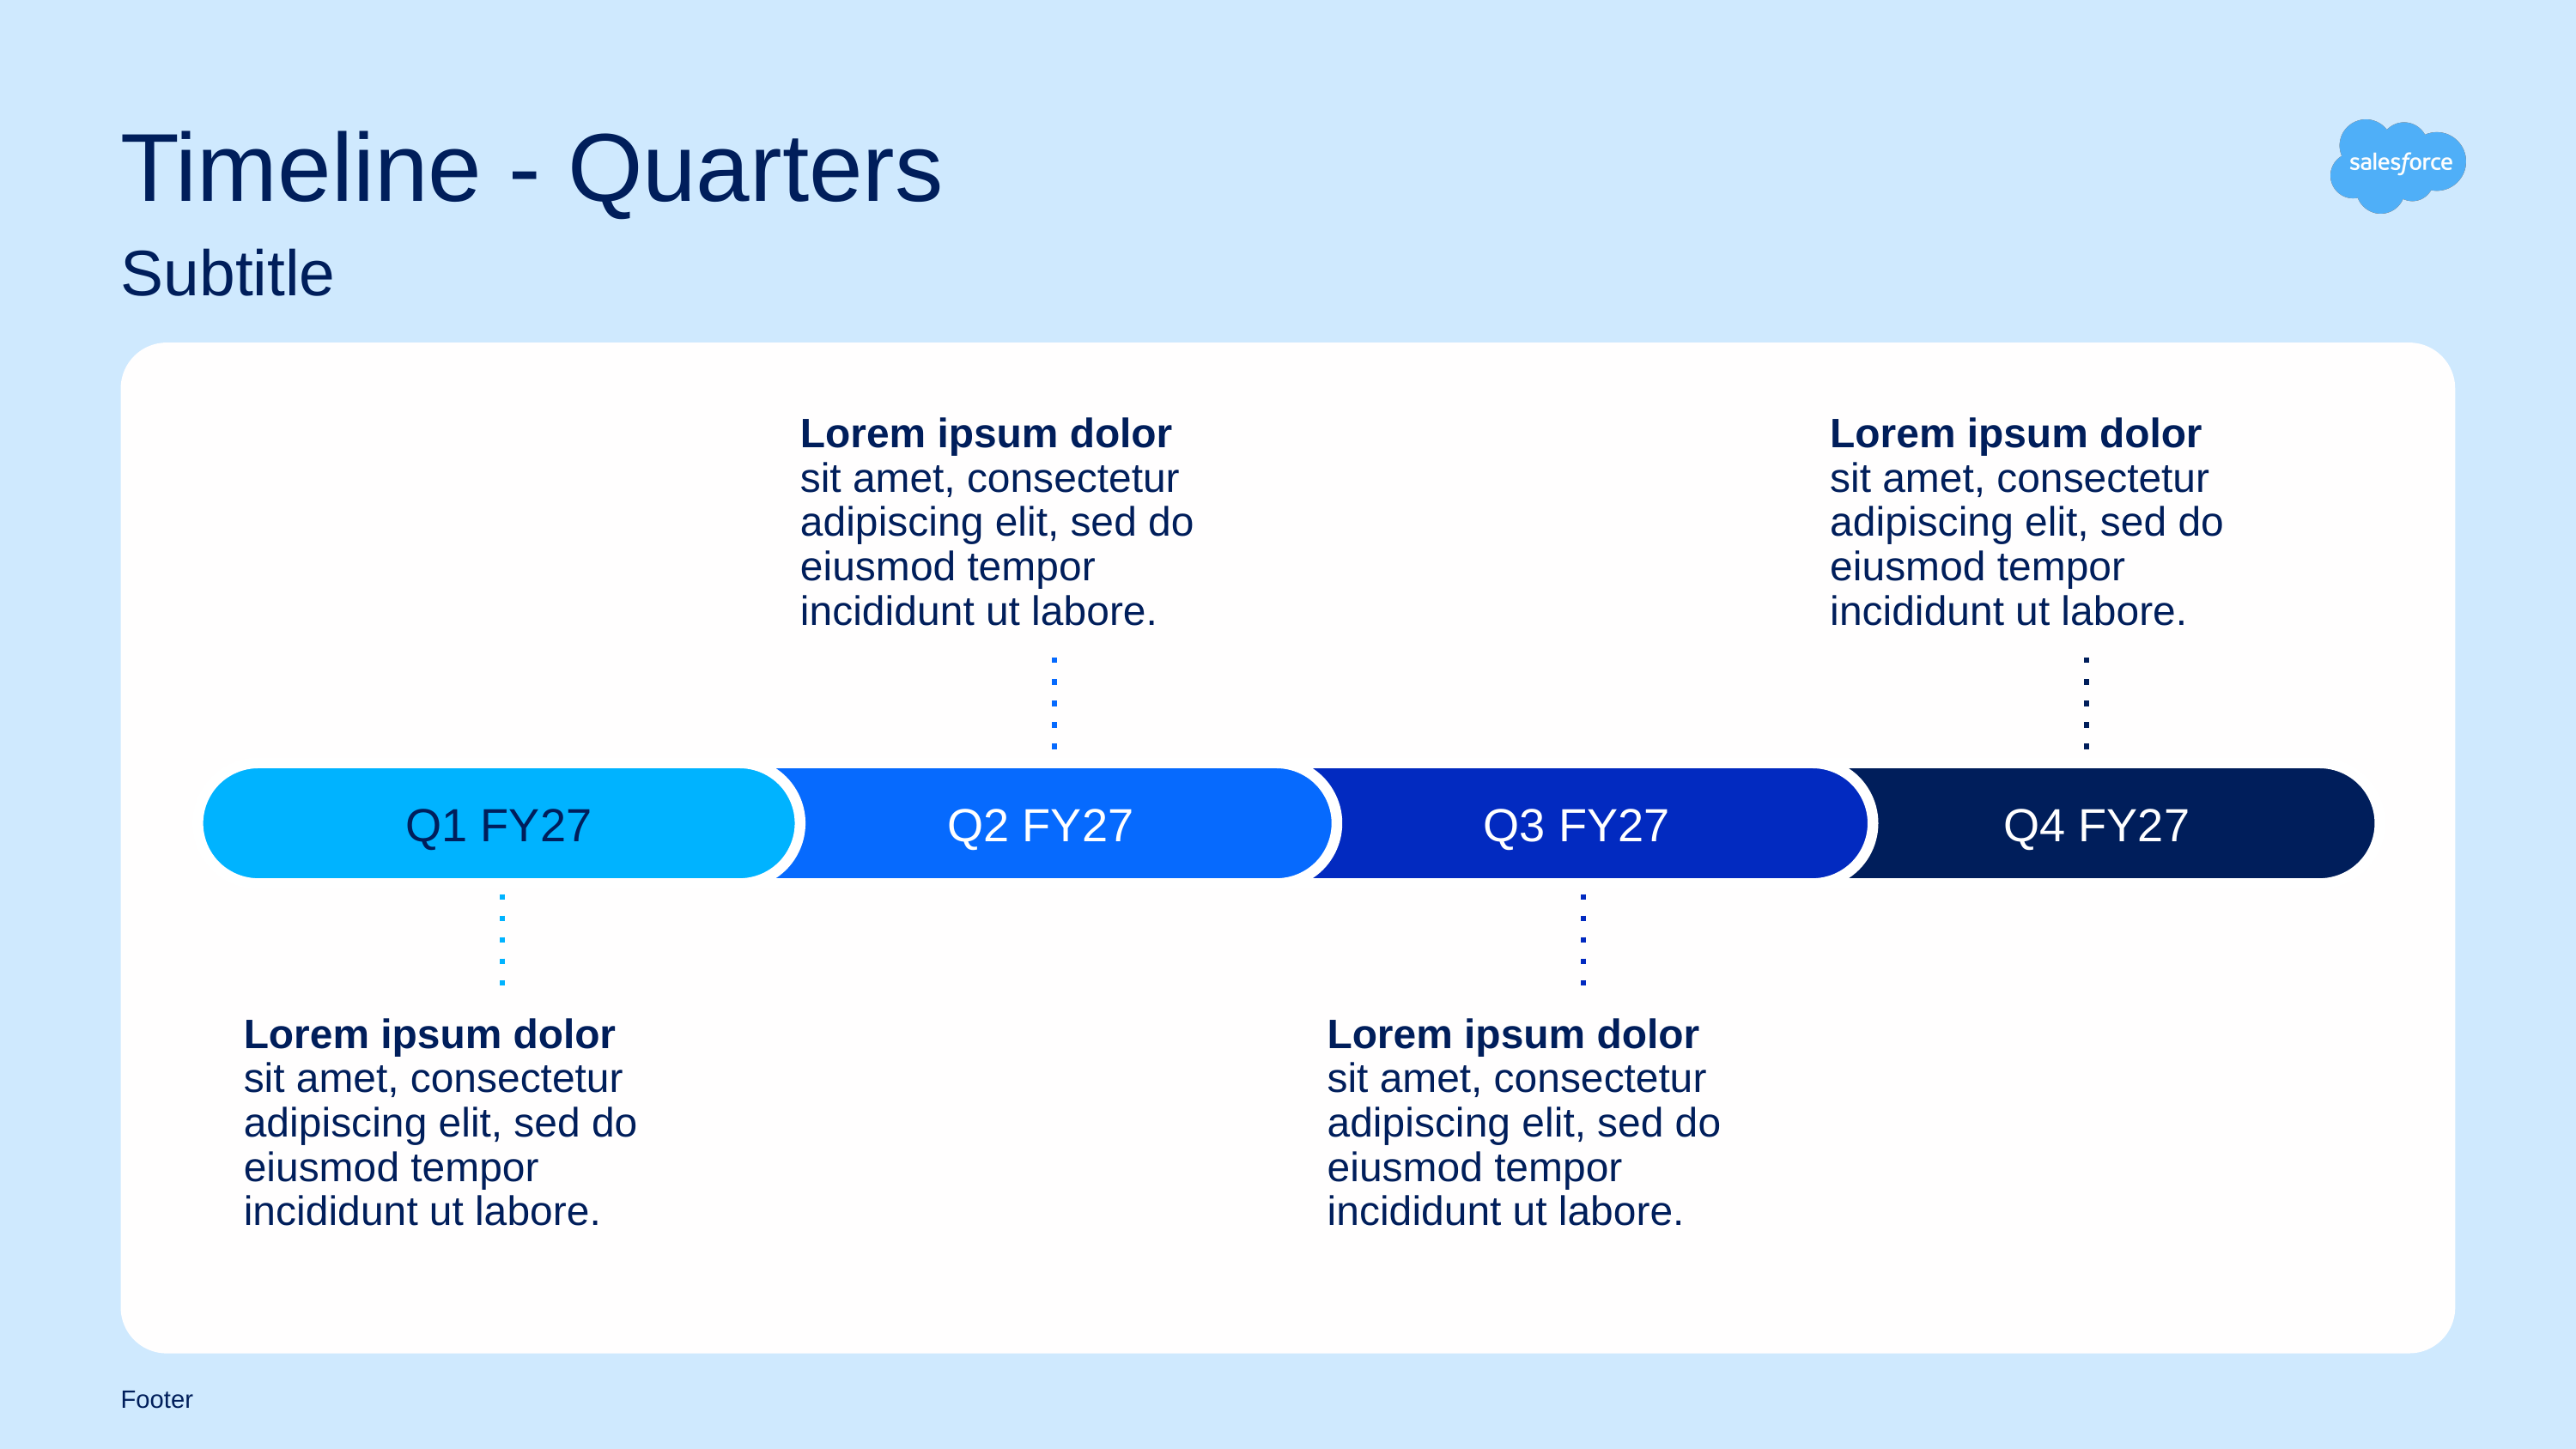

# Timeline - Quarters
Subtitle
Lorem ipsum dolor
sit amet, consectetur adipiscing elit, sed do eiusmod tempor
incididunt ut labore.
Lorem ipsum dolor
sit amet, consectetur adipiscing elit, sed do eiusmod tempor
incididunt ut labore.
    Q2 FY27
    Q3 FY27
      Q4 FY27
Q1 FY27
Lorem ipsum dolor
sit amet, consectetur adipiscing elit, sed do eiusmod tempor
incididunt ut labore.

Lorem ipsum dolor
sit amet, consectetur adipiscing elit, sed do eiusmod tempor
incididunt ut labore.

Footer